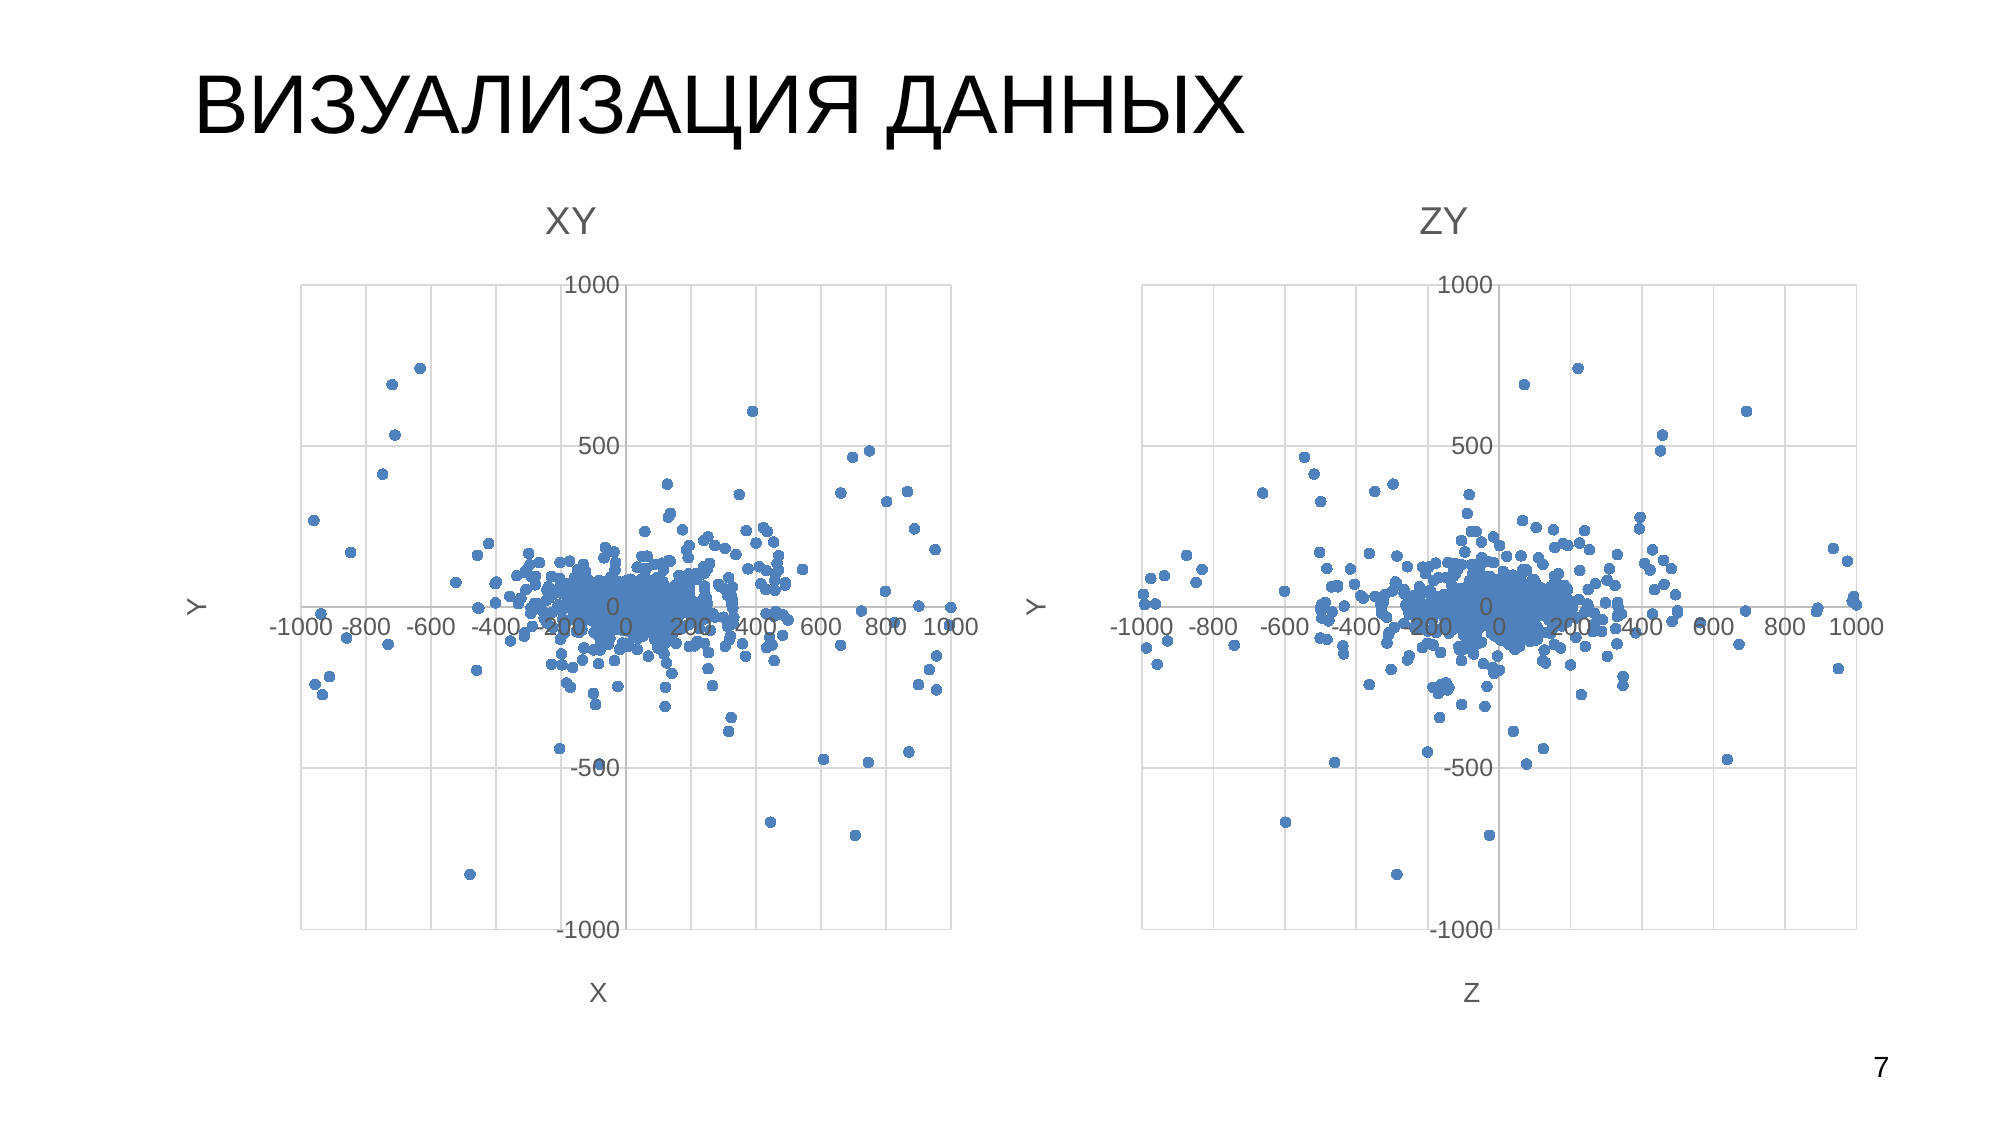

# ВИЗУАЛИЗАЦИЯ ДАННЫХ

### Chart: XY

| Category |  |
|---|---|

### Chart: ZY

| Category |  |
|---|---|
7